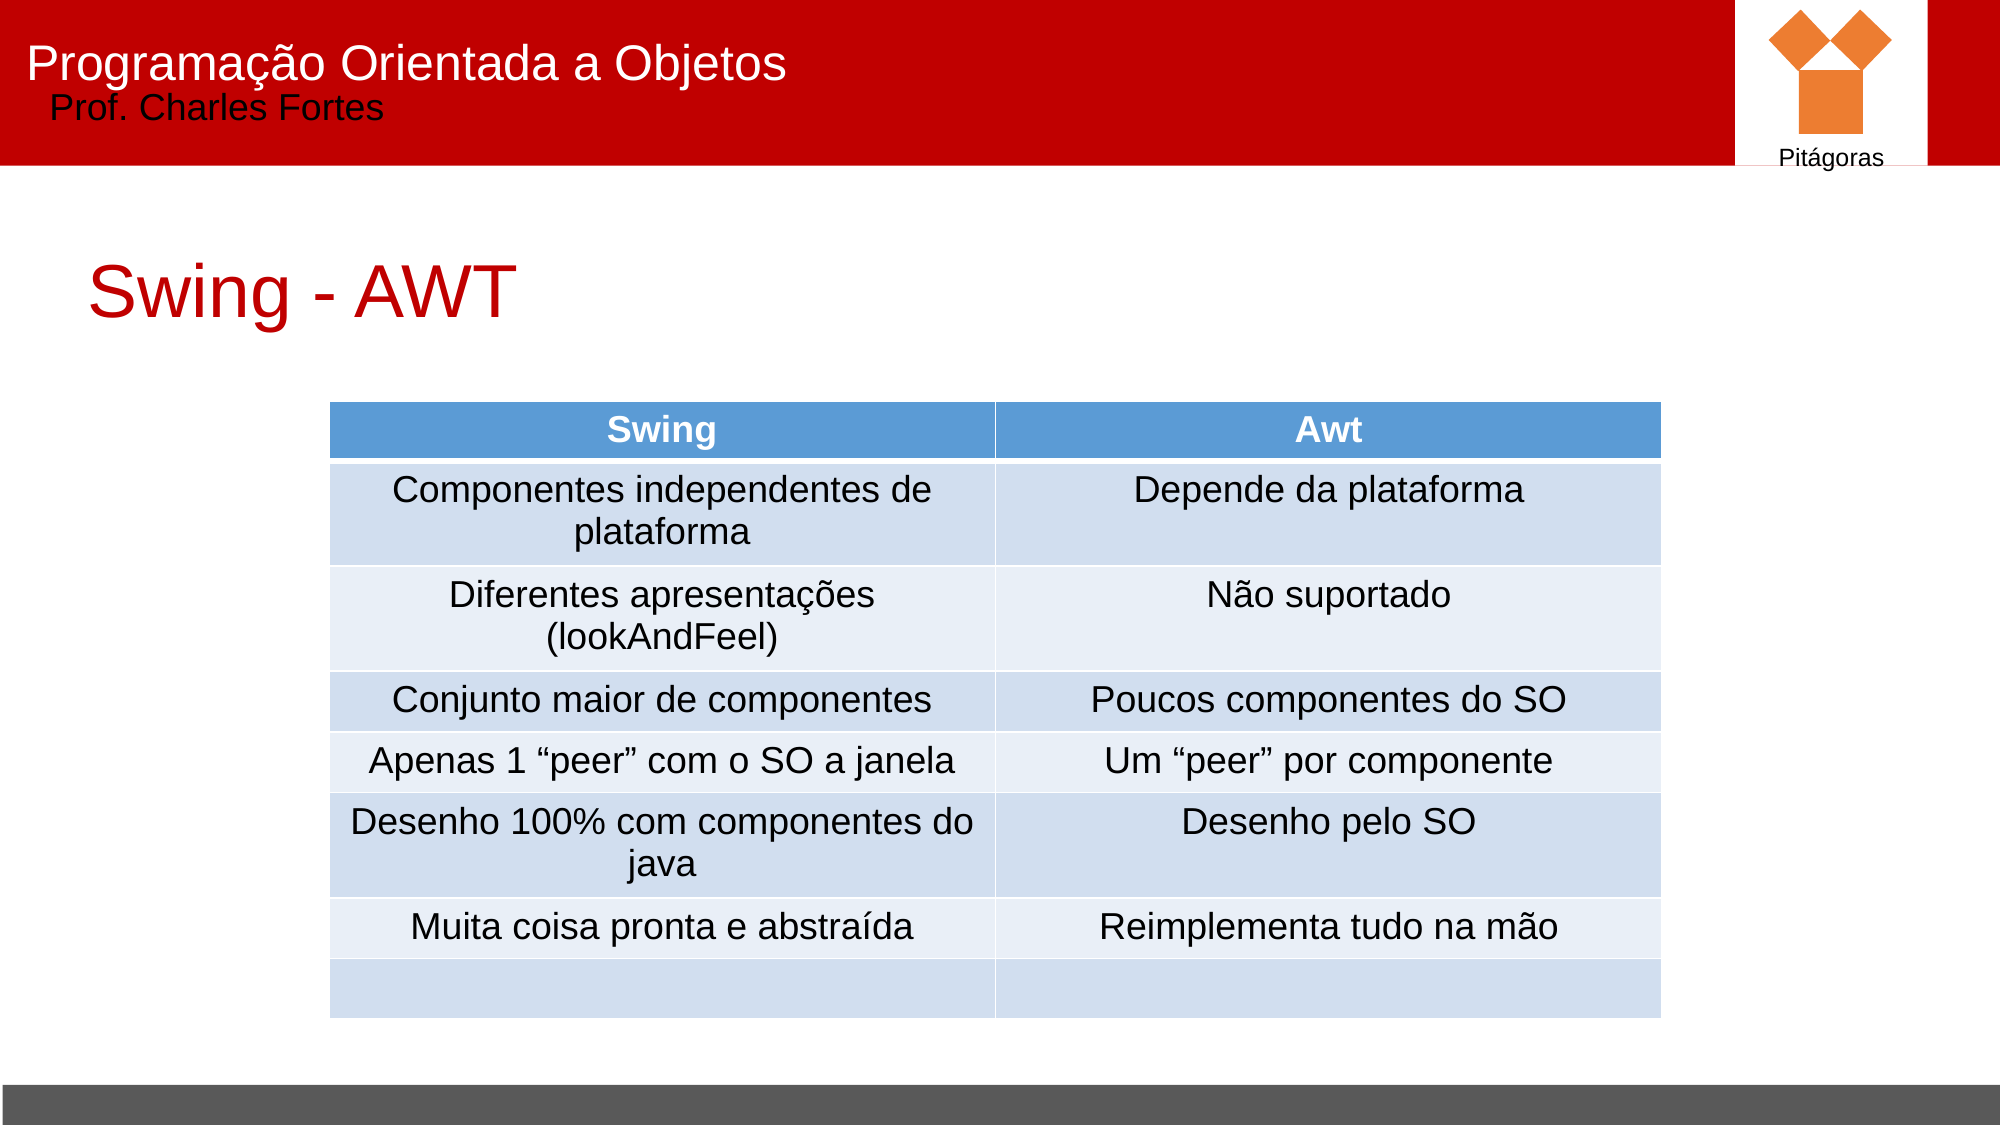

Pitágoras
Programação Orientada a Objetos
Prof. Charles Fortes
Swing - AWT
| Swing | Awt |
| --- | --- |
| Componentes independentes de plataforma | Depende da plataforma |
| Diferentes apresentações (lookAndFeel) | Não suportado |
| Conjunto maior de componentes | Poucos componentes do SO |
| Apenas 1 “peer” com o SO a janela | Um “peer” por componente |
| Desenho 100% com componentes do java | Desenho pelo SO |
| Muita coisa pronta e abstraída | Reimplementa tudo na mão |
|  |  |